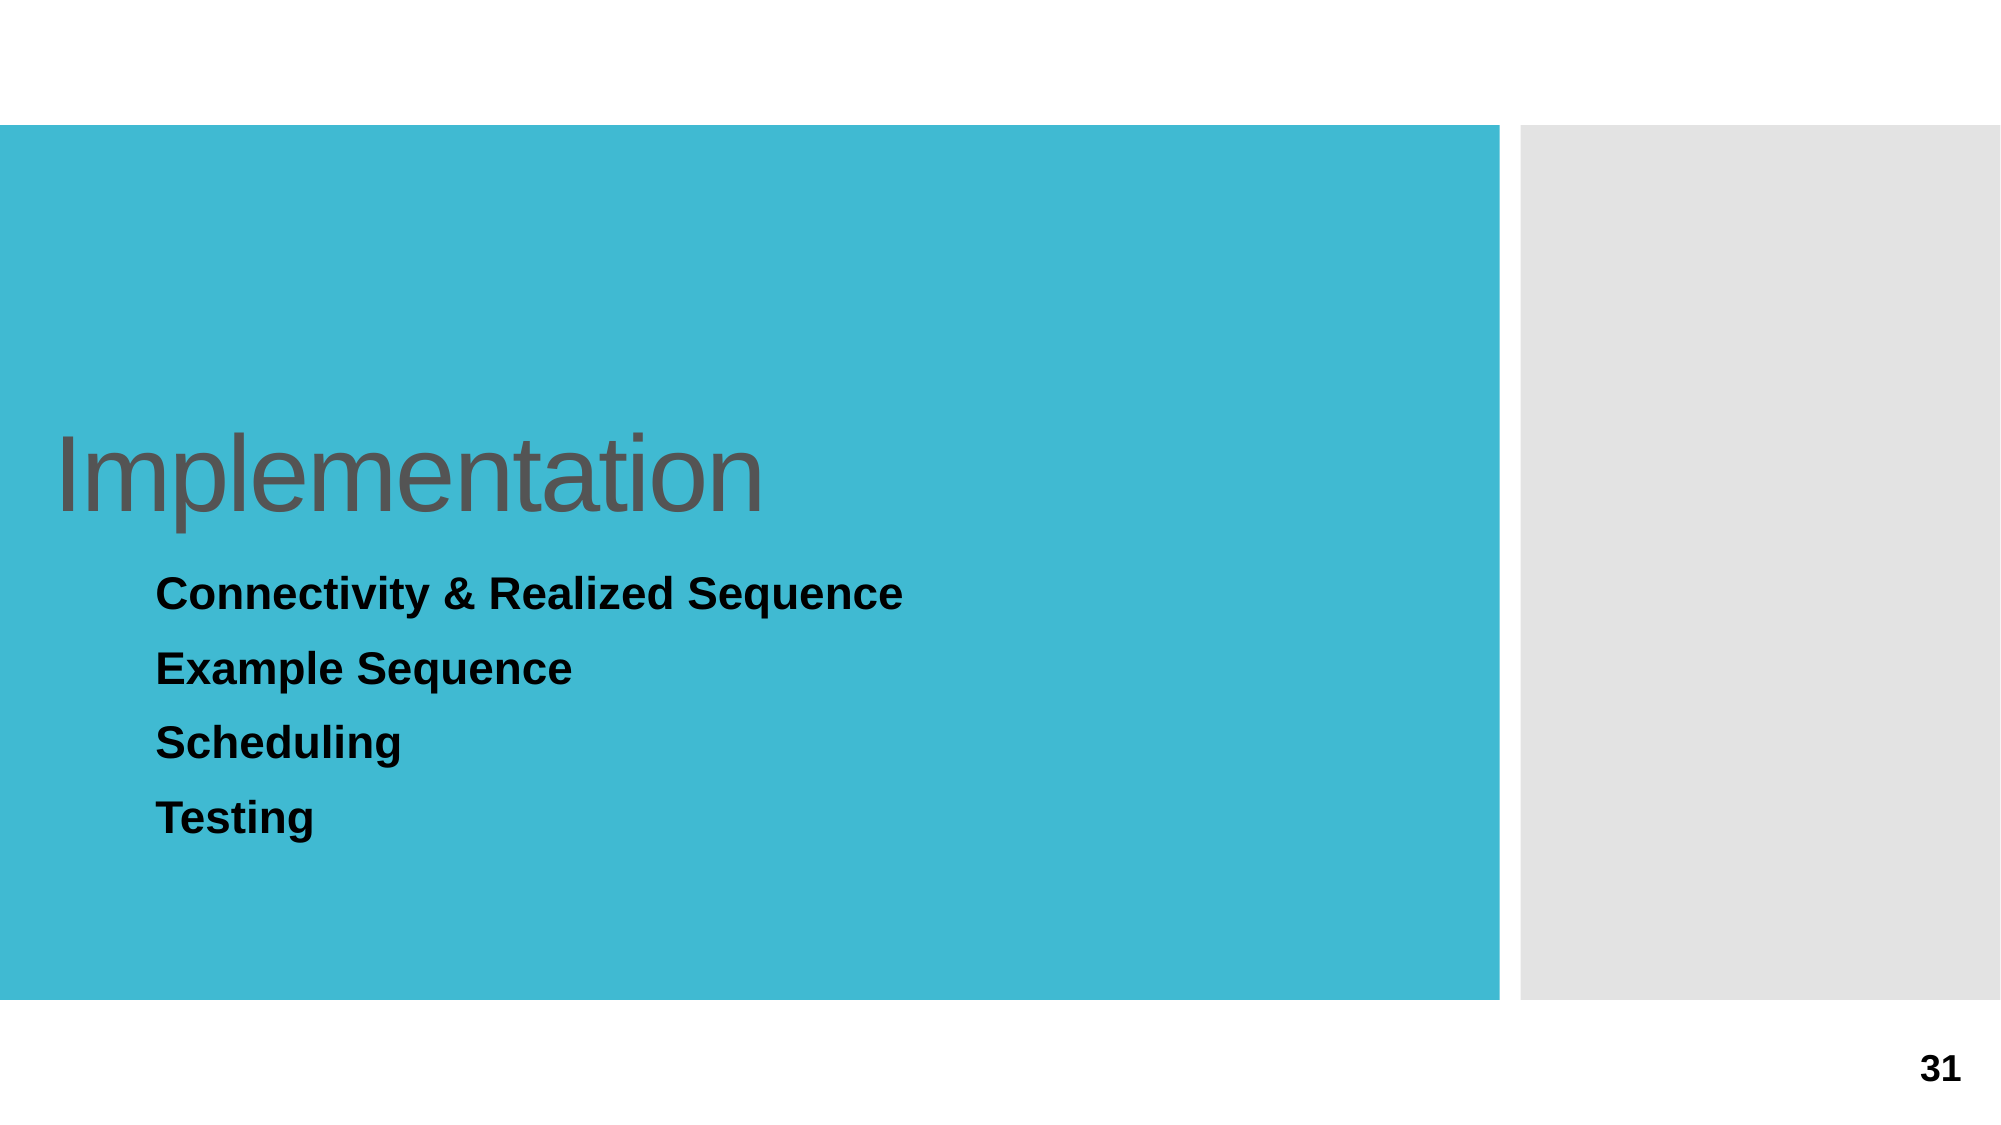

# Implementation
Connectivity & Realized Sequence
Example Sequence
Scheduling
Testing

31